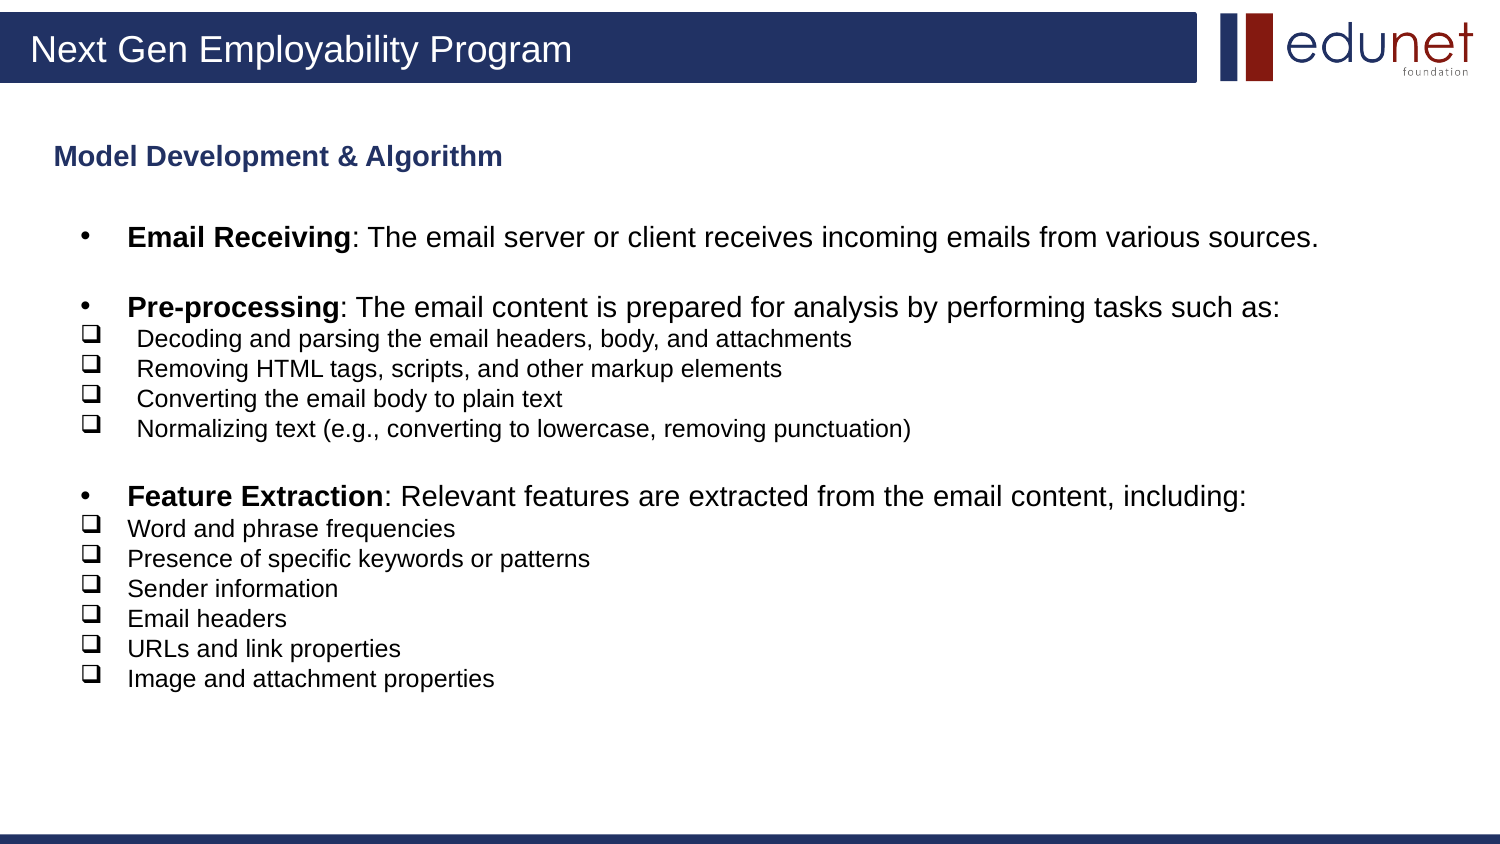

Model Development & Algorithm
Email Receiving: The email server or client receives incoming emails from various sources.

Pre-processing: The email content is prepared for analysis by performing tasks such as:
Decoding and parsing the email headers, body, and attachments
Removing HTML tags, scripts, and other markup elements
Converting the email body to plain text
Normalizing text (e.g., converting to lowercase, removing punctuation)

Feature Extraction: Relevant features are extracted from the email content, including:
Word and phrase frequencies
Presence of specific keywords or patterns
Sender information
Email headers
URLs and link properties
Image and attachment properties